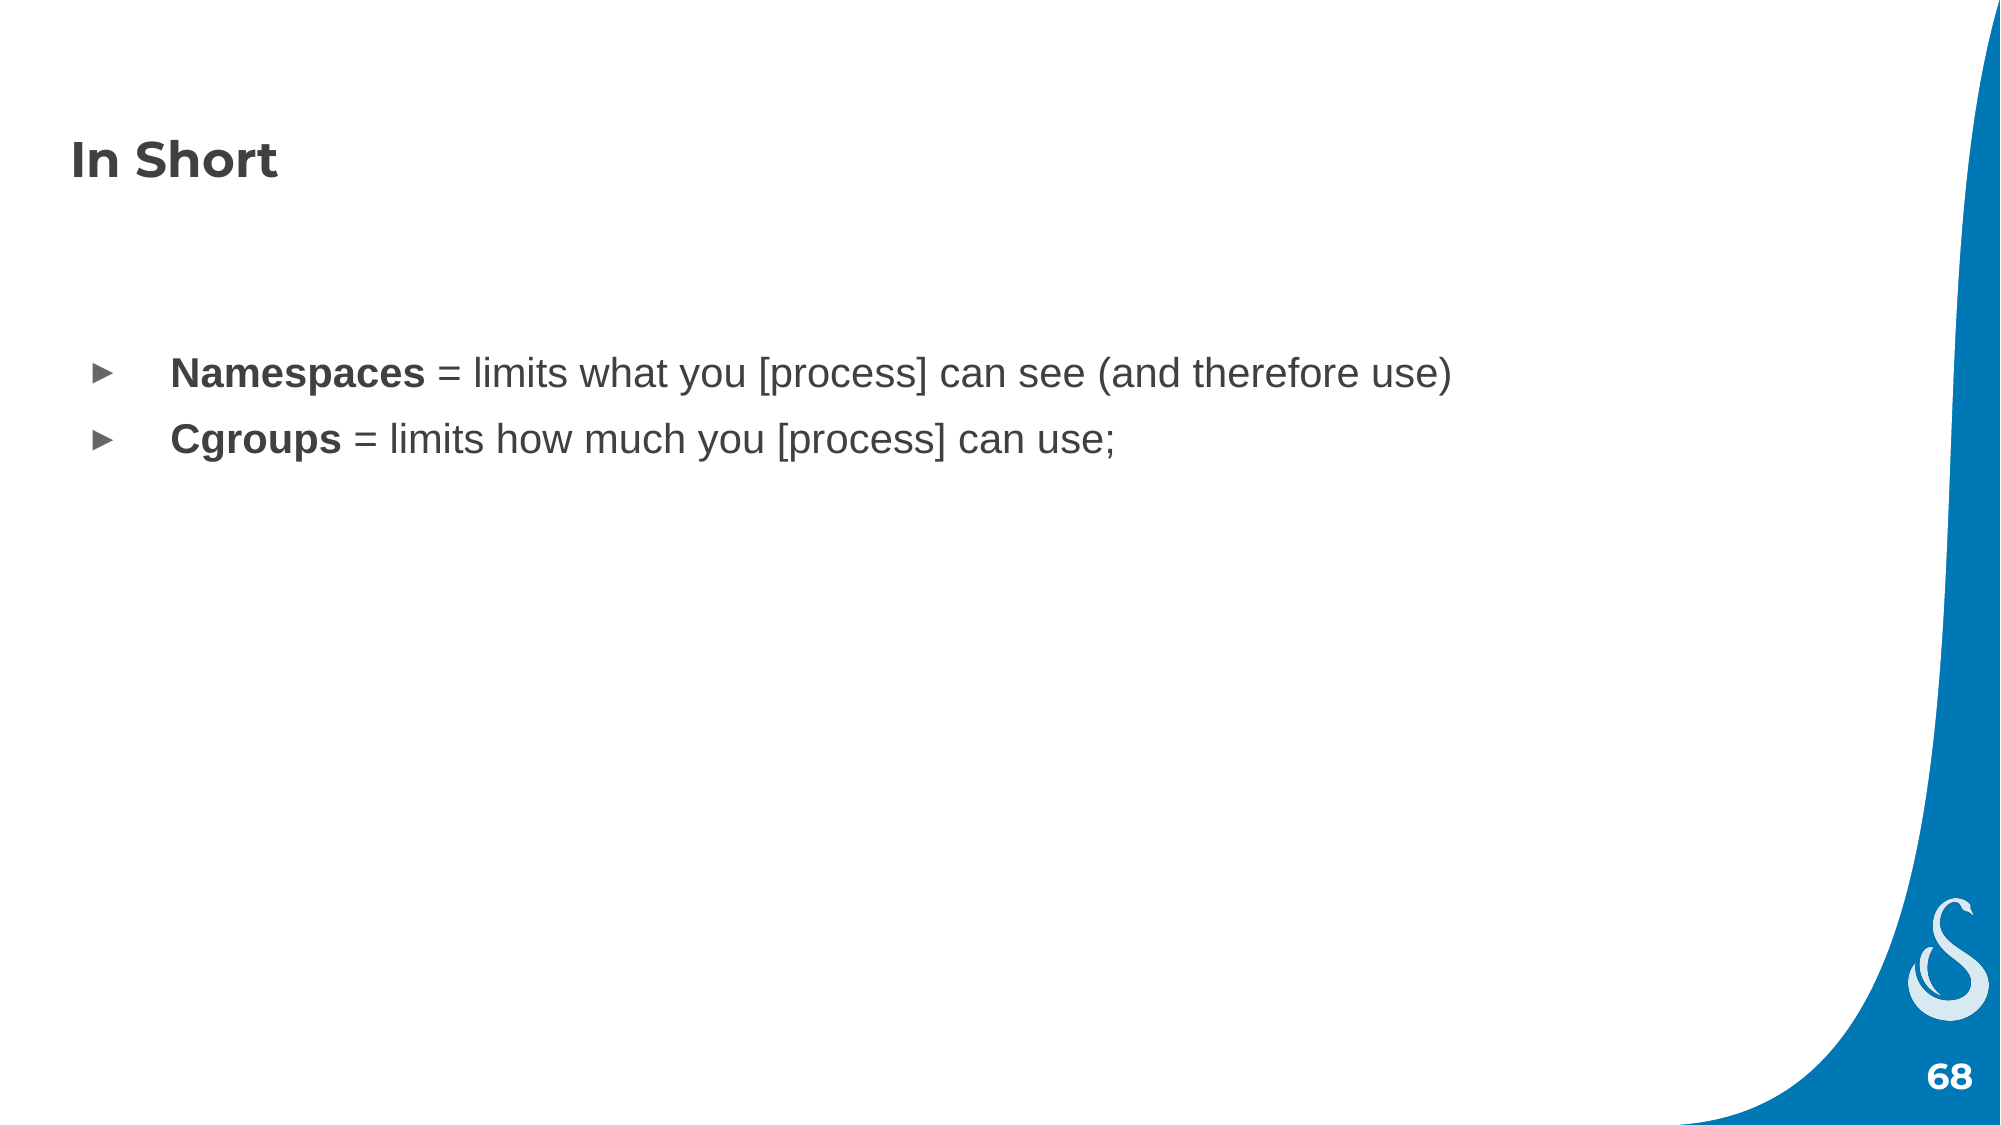

# In Short

Namespaces = limits what you [process] can see (and therefore use)
Cgroups = limits how much you [process] can use;

68